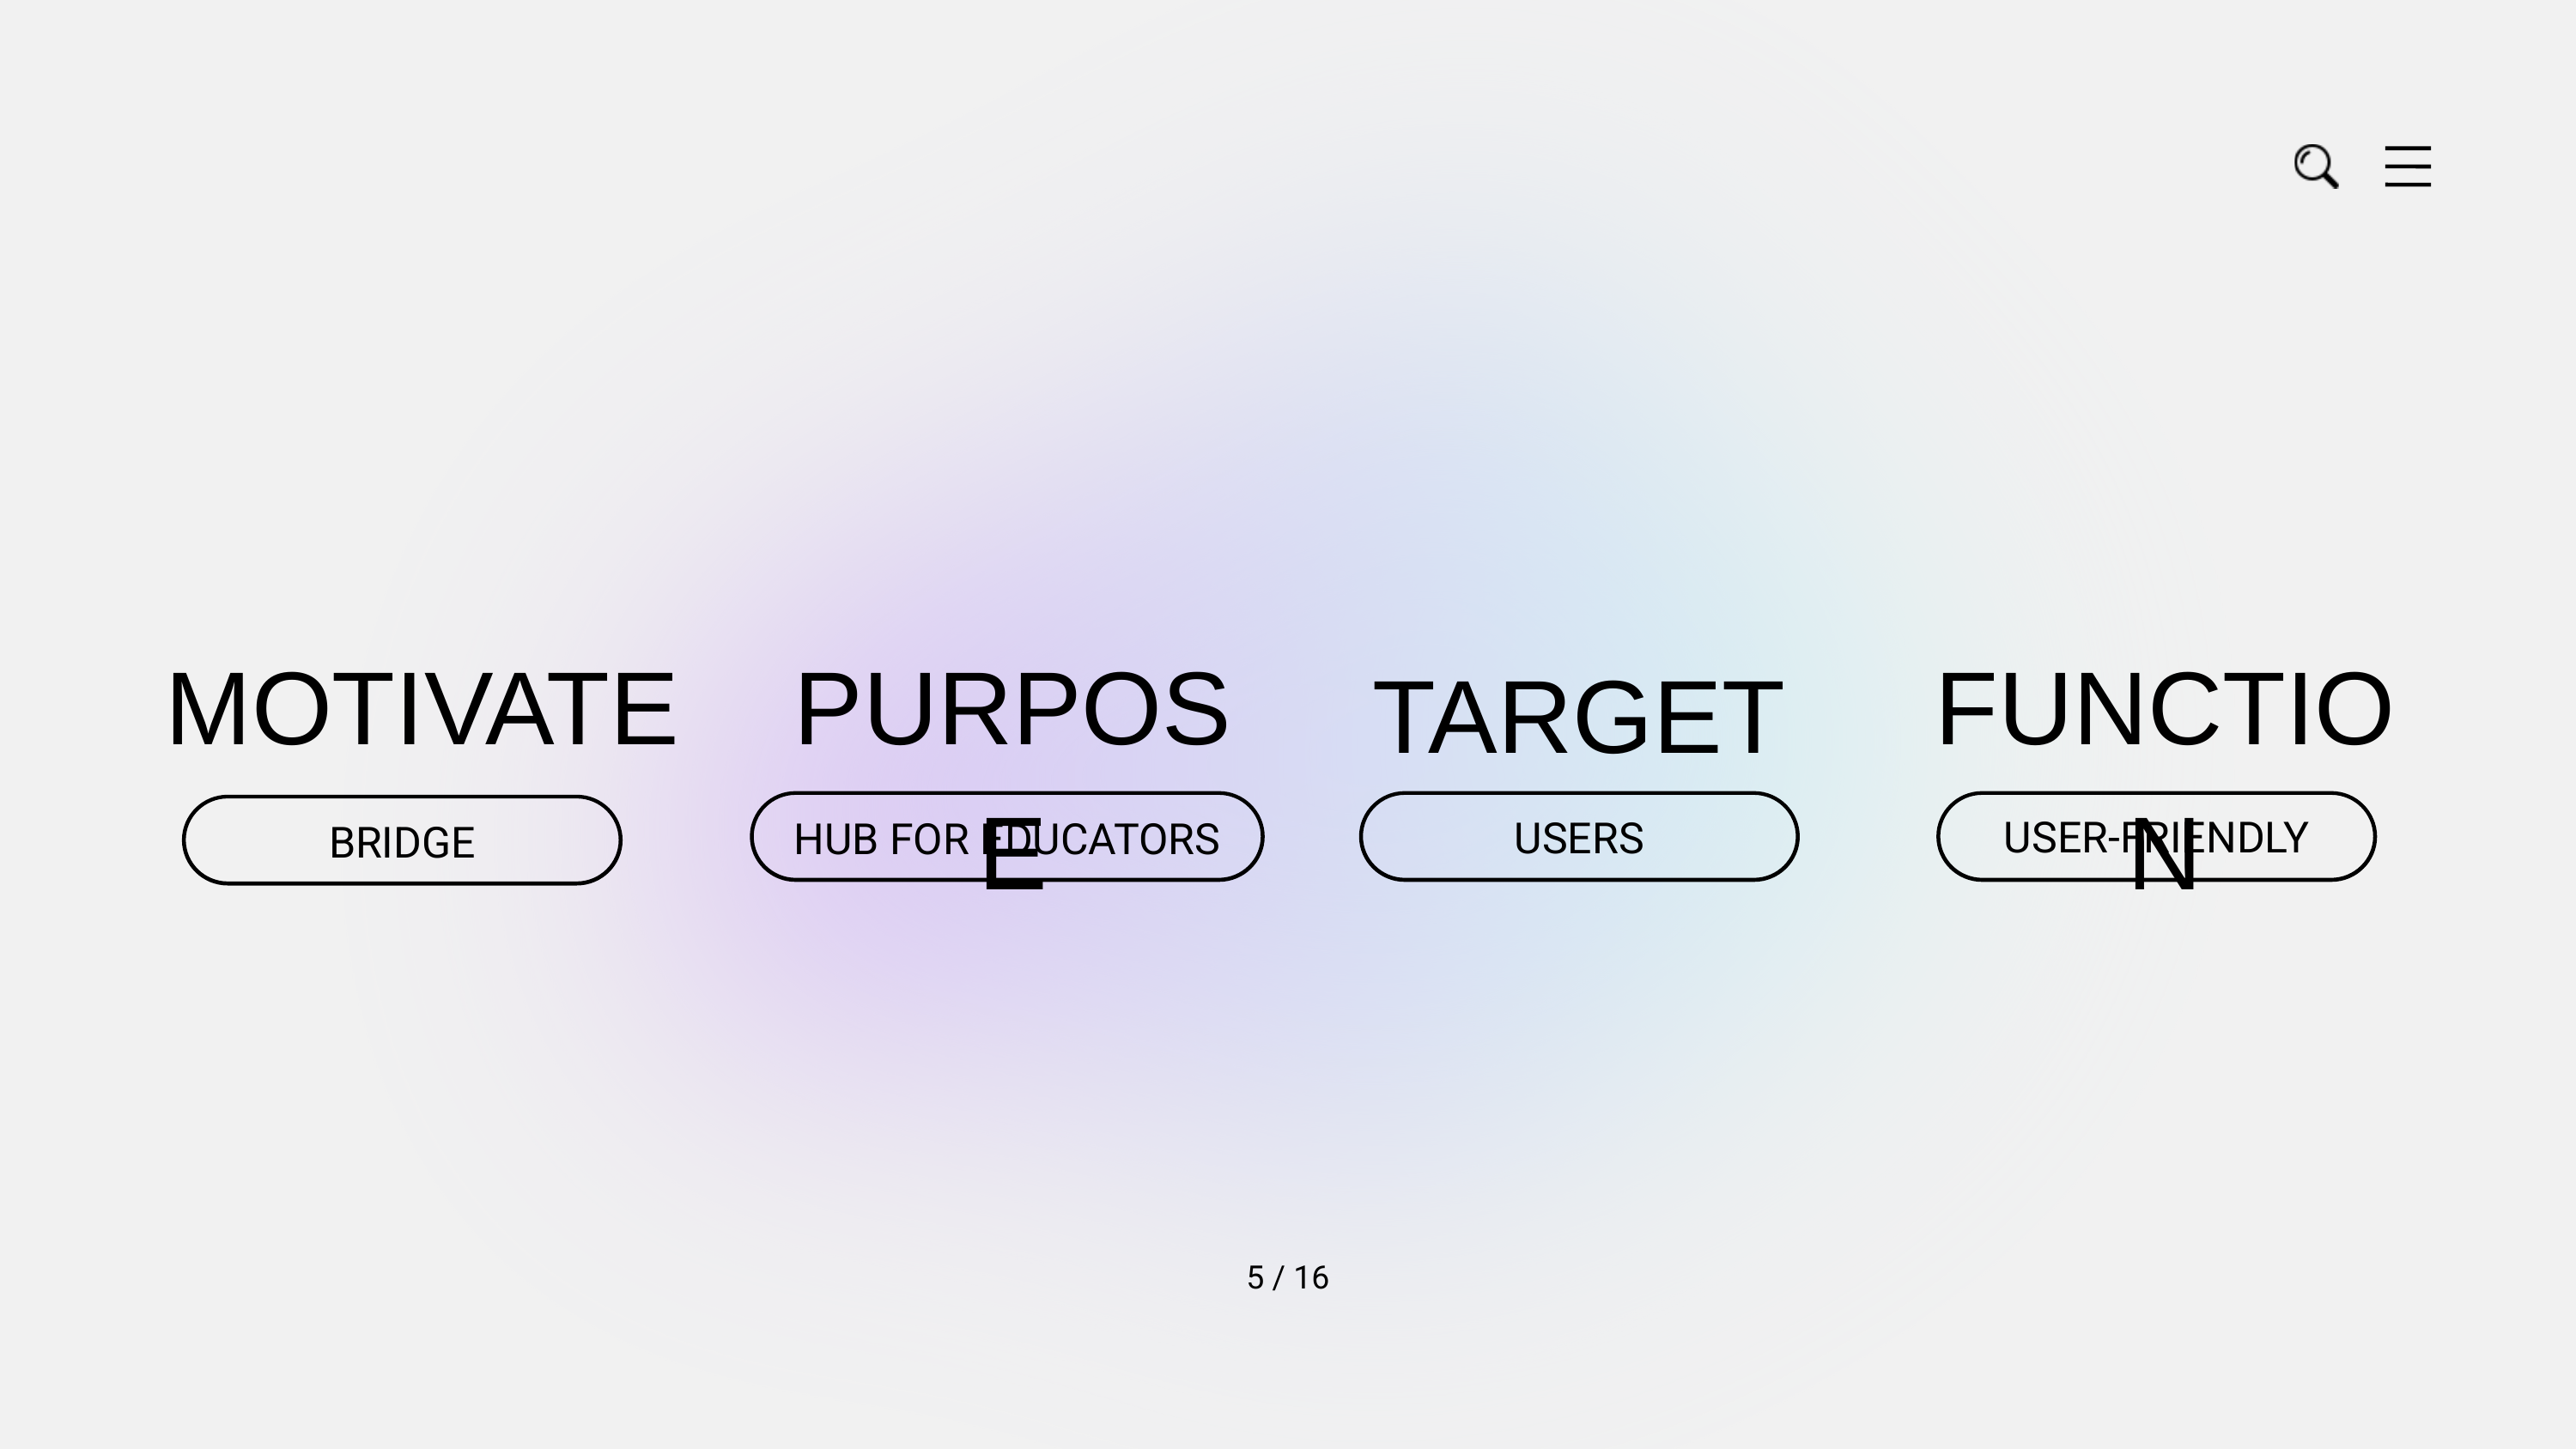

MOTIVATE
PURPOSE
FUNCTION
TARGET

USER-FRIENDLY
USERS
HUB FOR EDUCATORS
BRIDGE
5 / 16